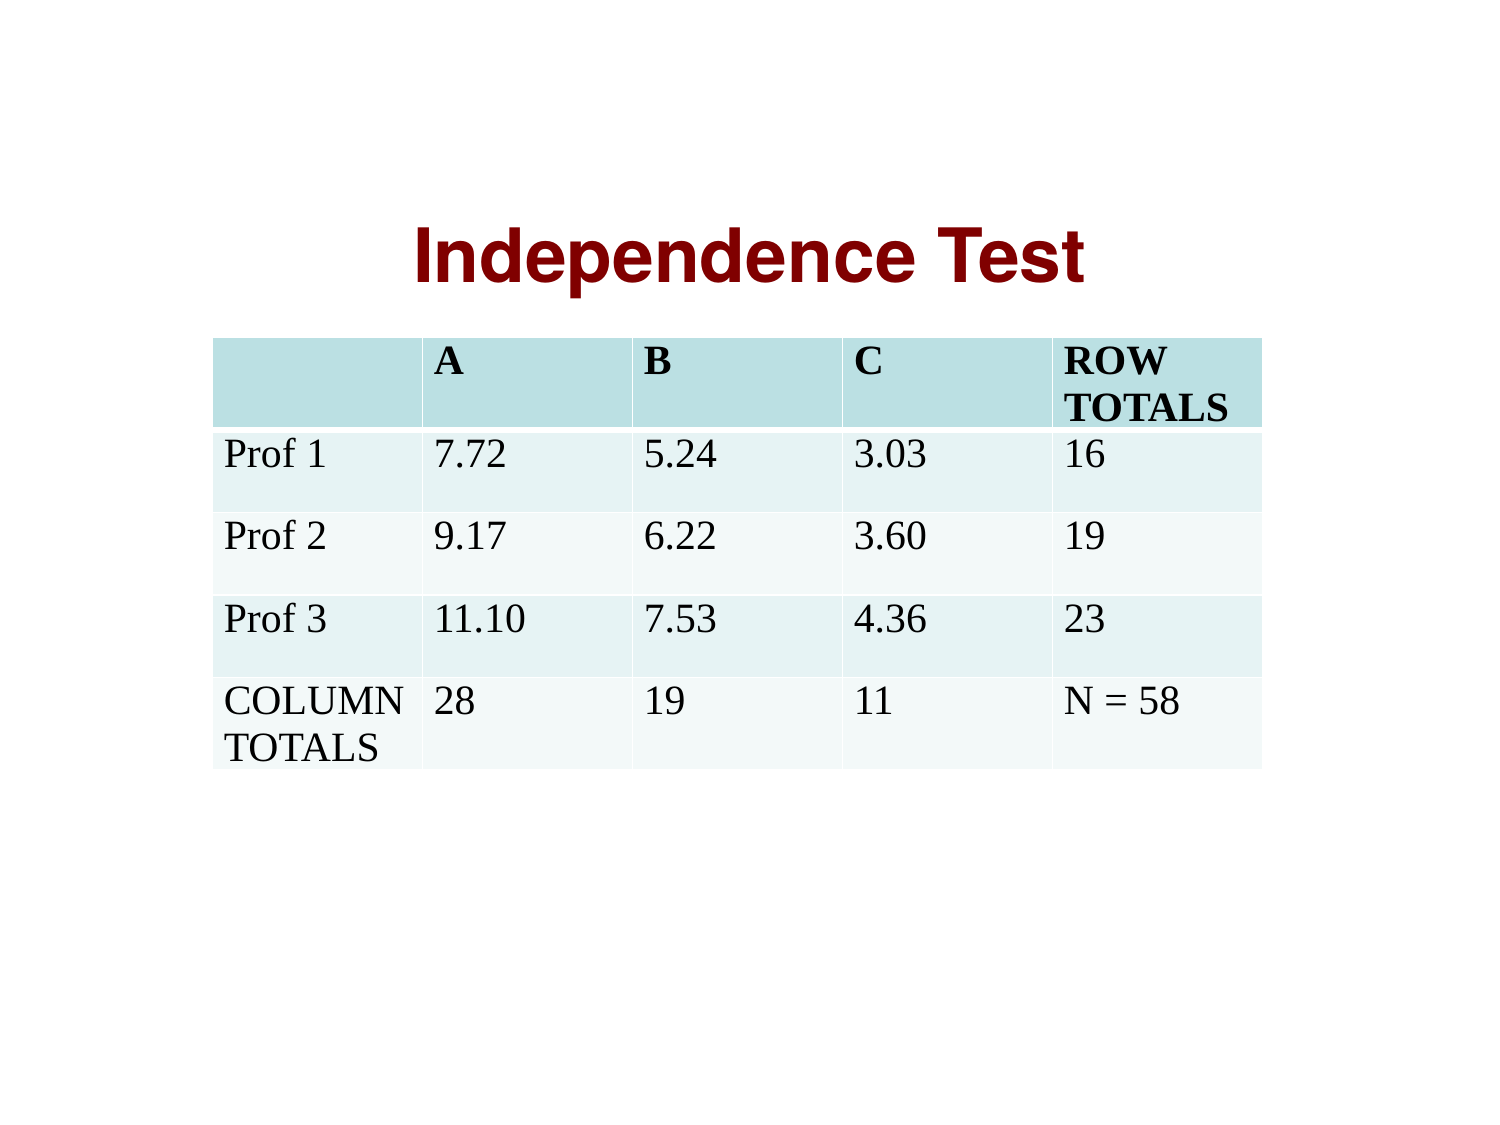

# Independence Test
|  | A | B | C | ROW TOTALS |
| --- | --- | --- | --- | --- |
| Prof 1 | 7.72 | 5.24 | 3.03 | 16 |
| Prof 2 | 9.17 | 6.22 | 3.60 | 19 |
| Prof 3 | 11.10 | 7.53 | 4.36 | 23 |
| COLUMN TOTALS | 28 | 19 | 11 | N = 58 |